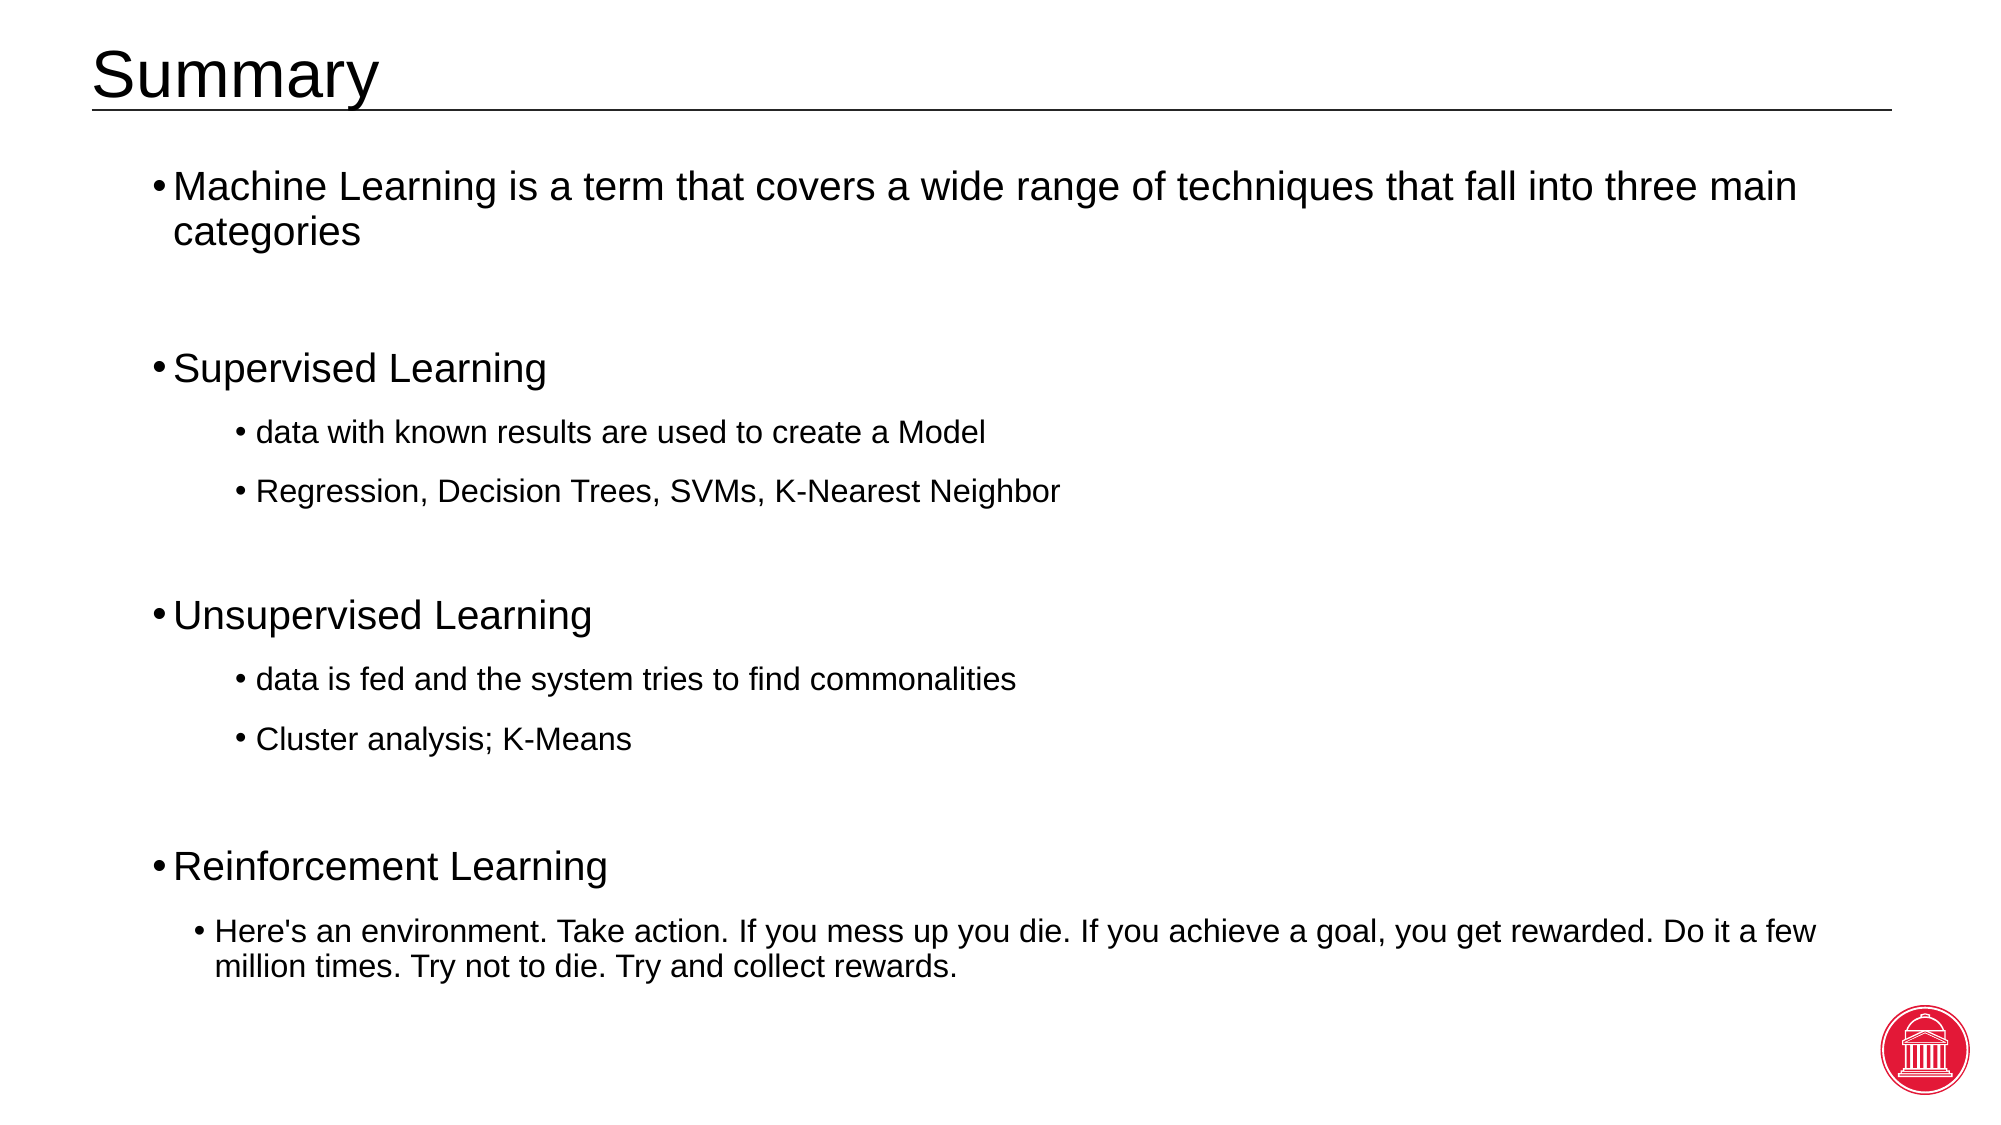

# Summary
Machine Learning is a term that covers a wide range of techniques that fall into three main categories

Supervised Learning
data with known results are used to create a Model
Regression, Decision Trees, SVMs, K-Nearest Neighbor

Unsupervised Learning
data is fed and the system tries to find commonalities
Cluster analysis; K-Means

Reinforcement Learning
Here's an environment. Take action. If you mess up you die. If you achieve a goal, you get rewarded. Do it a few million times. Try not to die. Try and collect rewards.